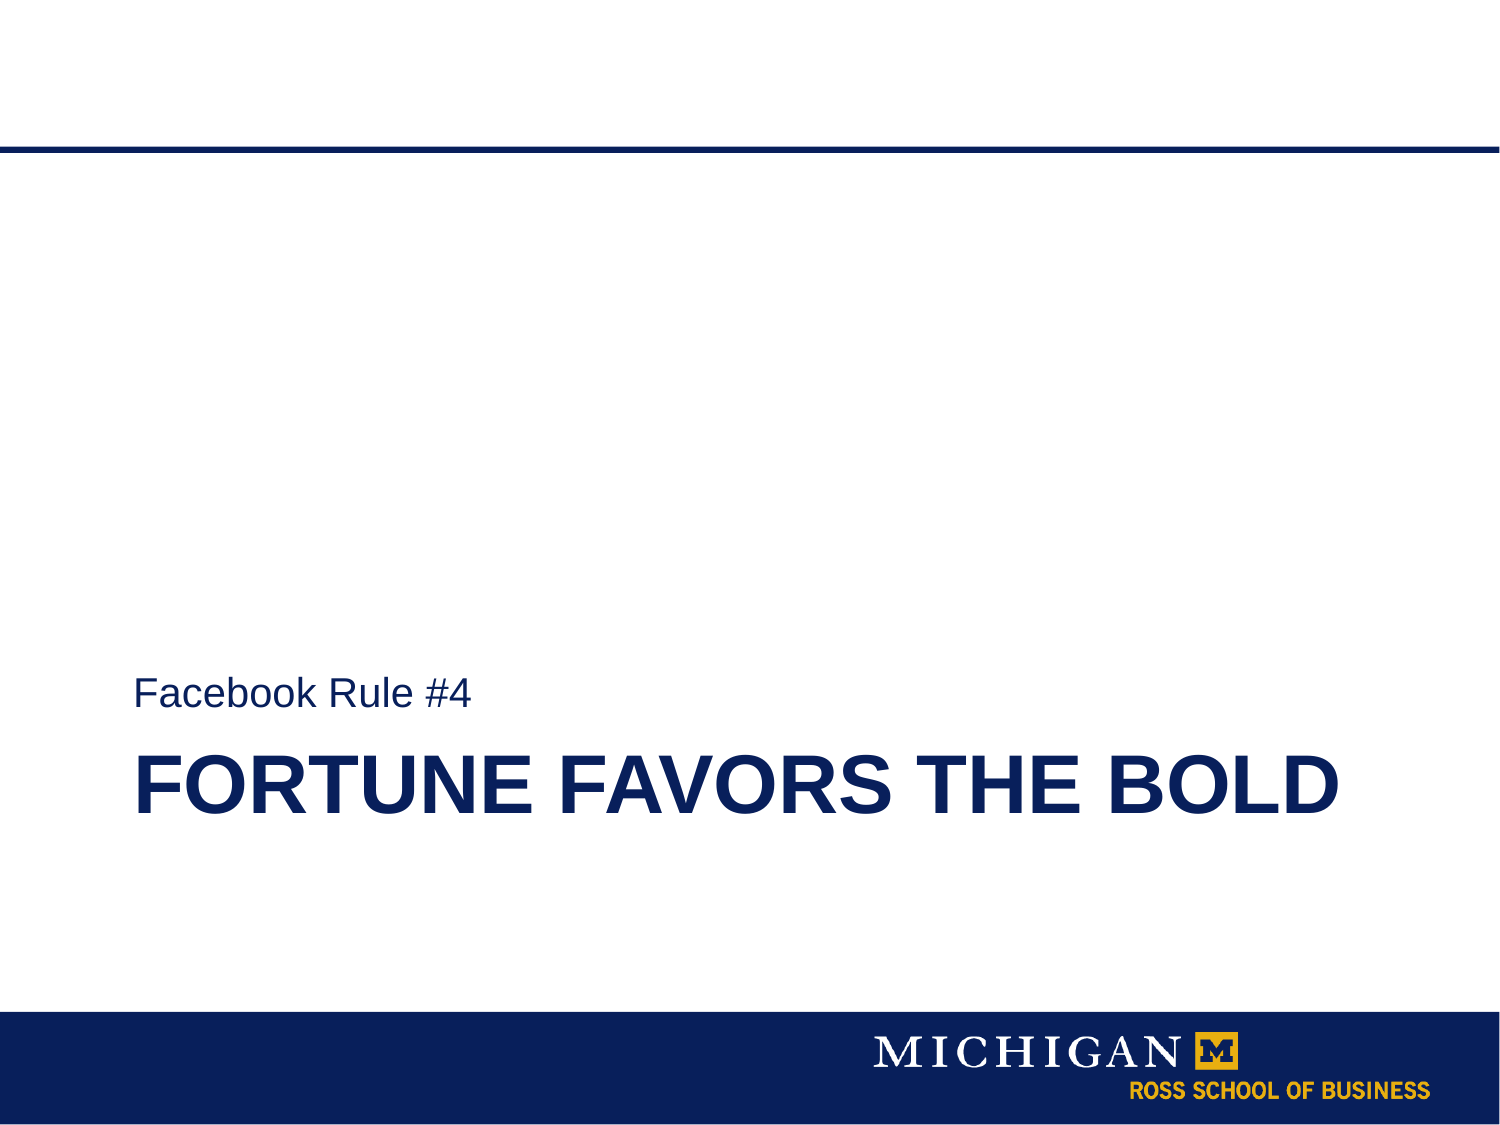

Facebook Rule #4
Fortune favors the bold